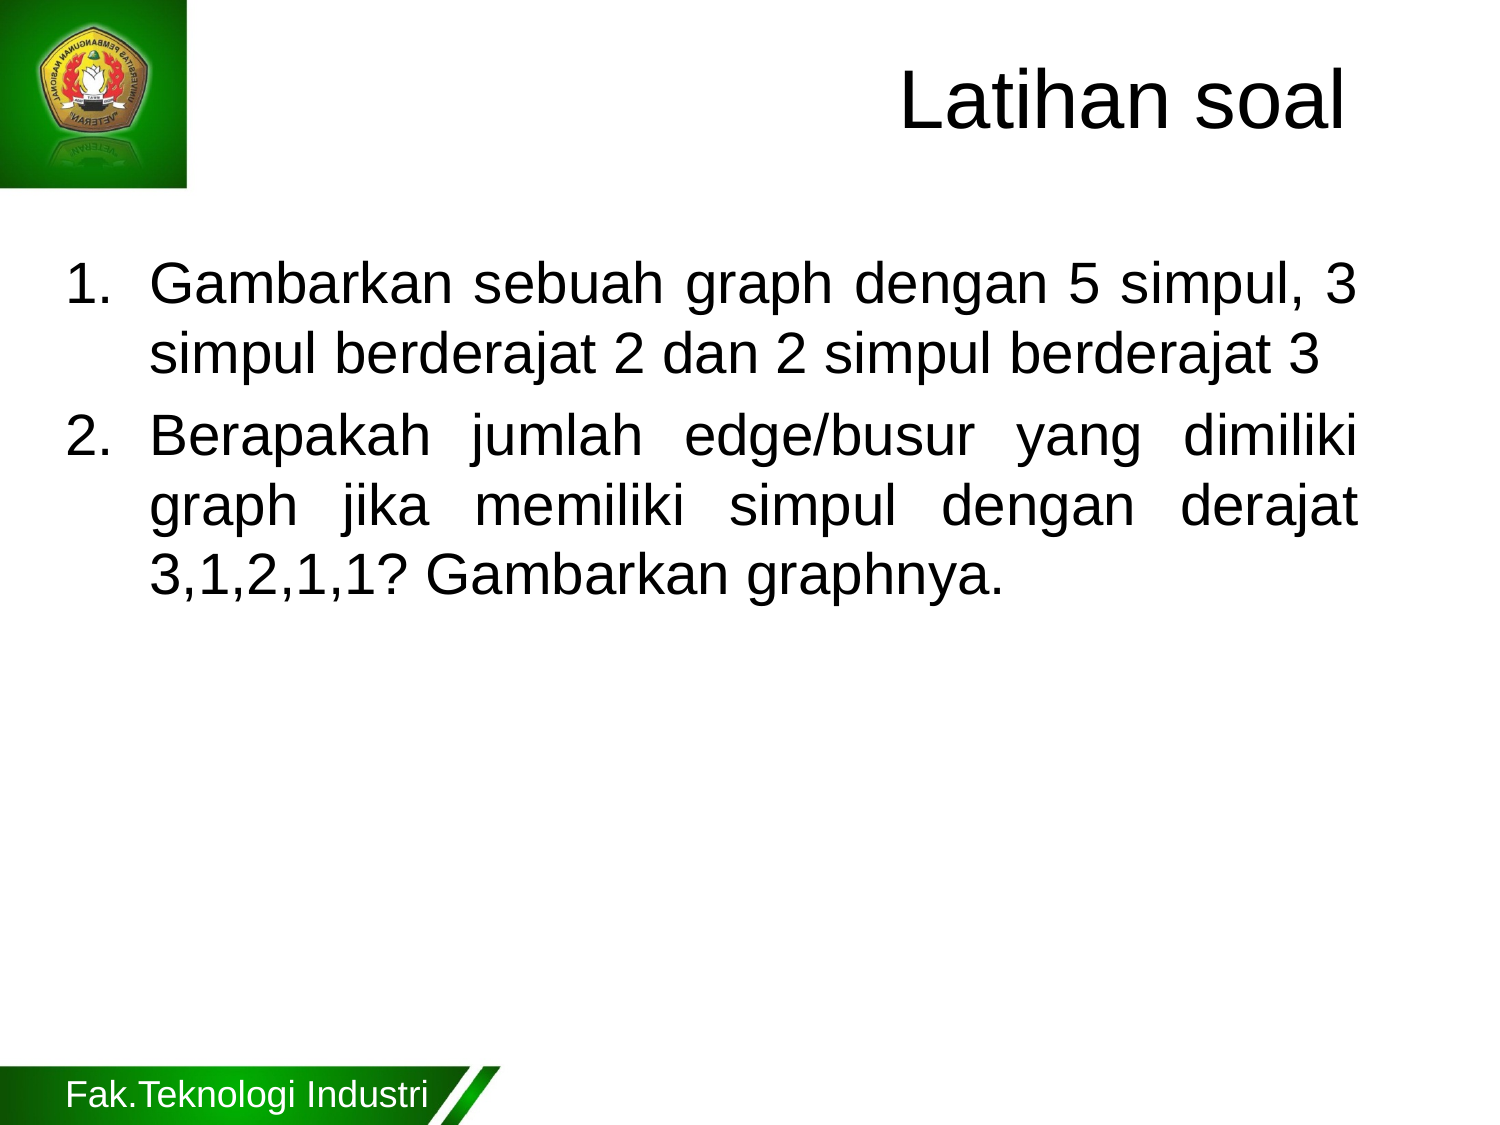

Latihan soal
Gambarkan sebuah graph dengan 5 simpul, 3 simpul berderajat 2 dan 2 simpul berderajat 3
Berapakah jumlah edge/busur yang dimiliki graph jika memiliki simpul dengan derajat 3,1,2,1,1? Gambarkan graphnya.

Fak.Teknologi Industri